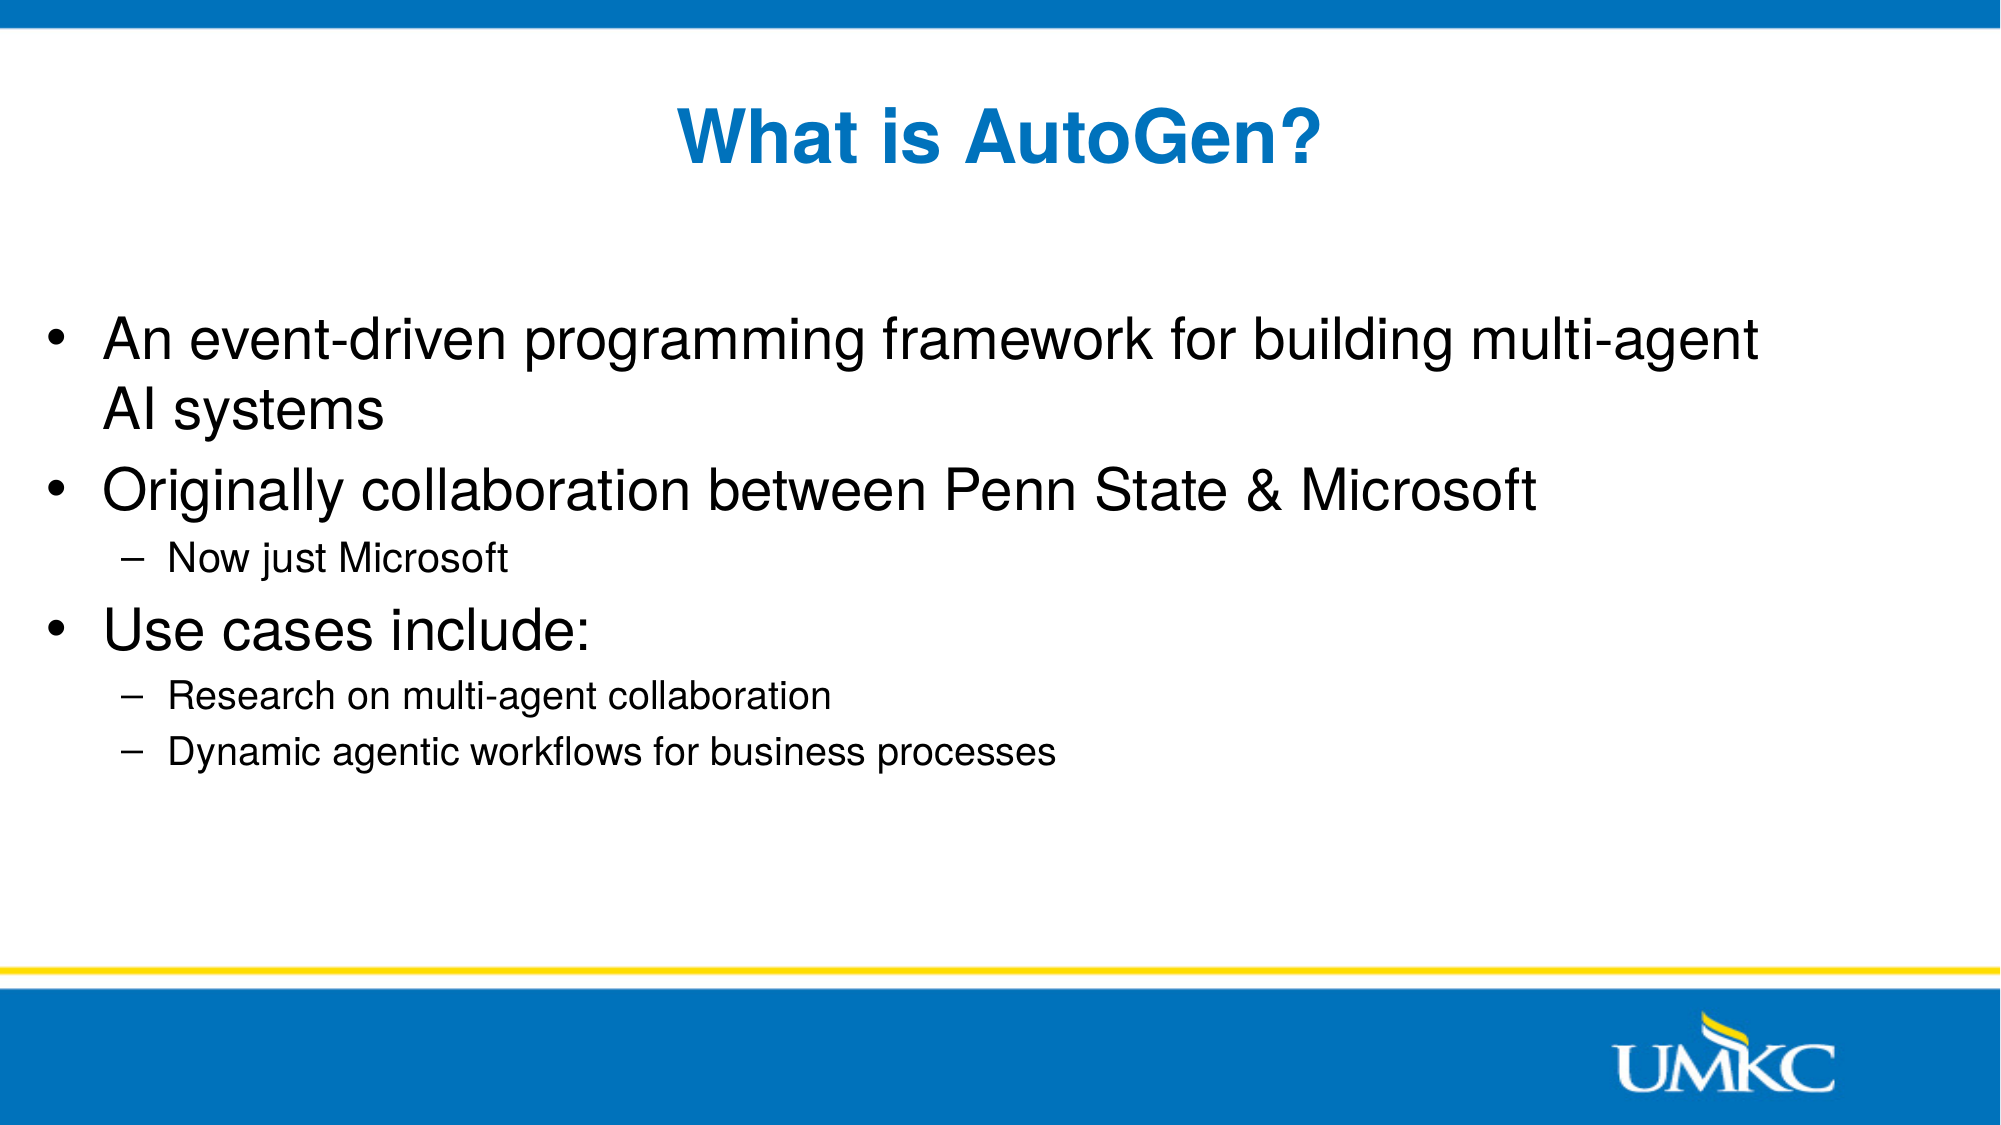

# What is AutoGen?

An event-driven programming framework for building multi-agent AI systems
Originally collaboration between Penn State & Microsoft
Now just Microsoft
Use cases include:
Research on multi-agent collaboration
Dynamic agentic workflows for business processes